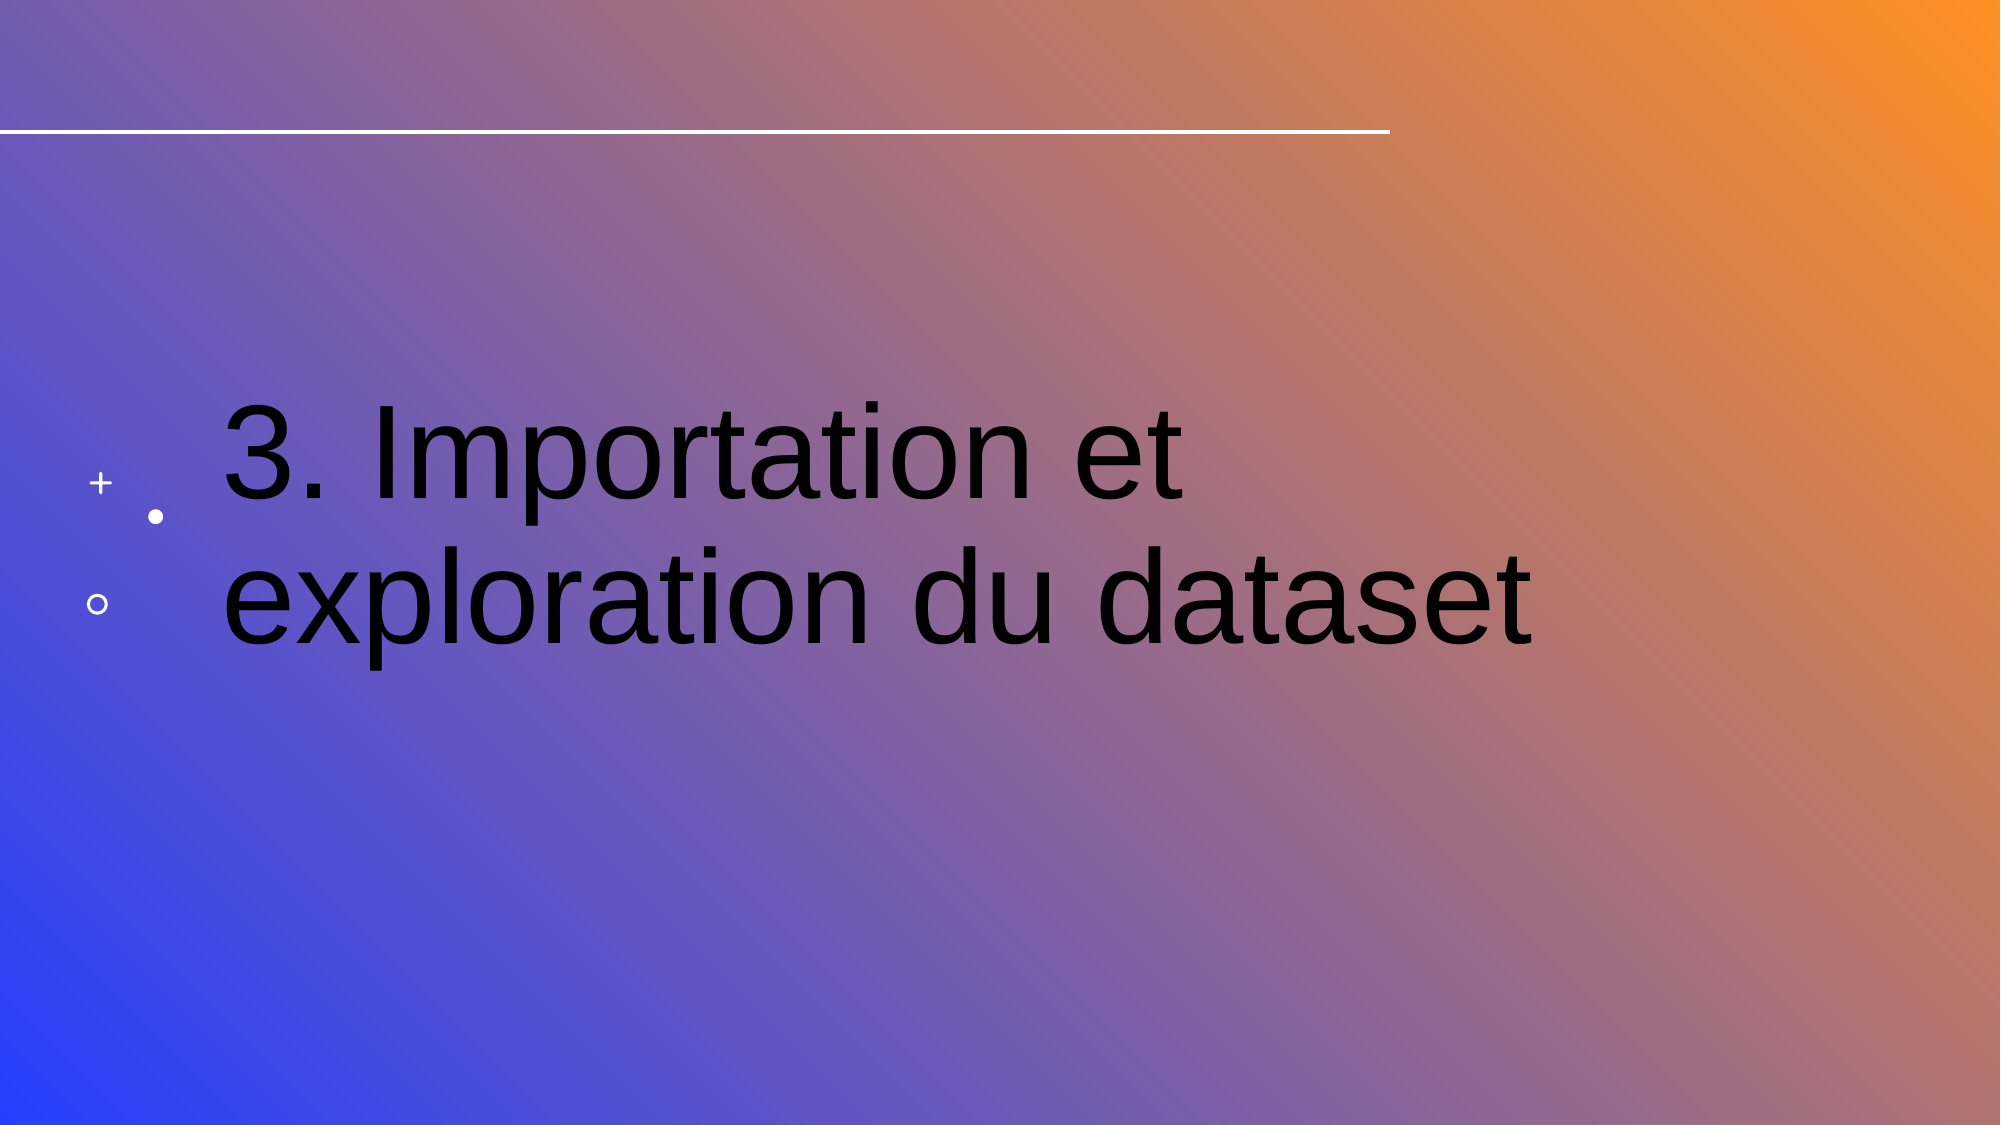

# 3. Importation et exploration du dataset

7